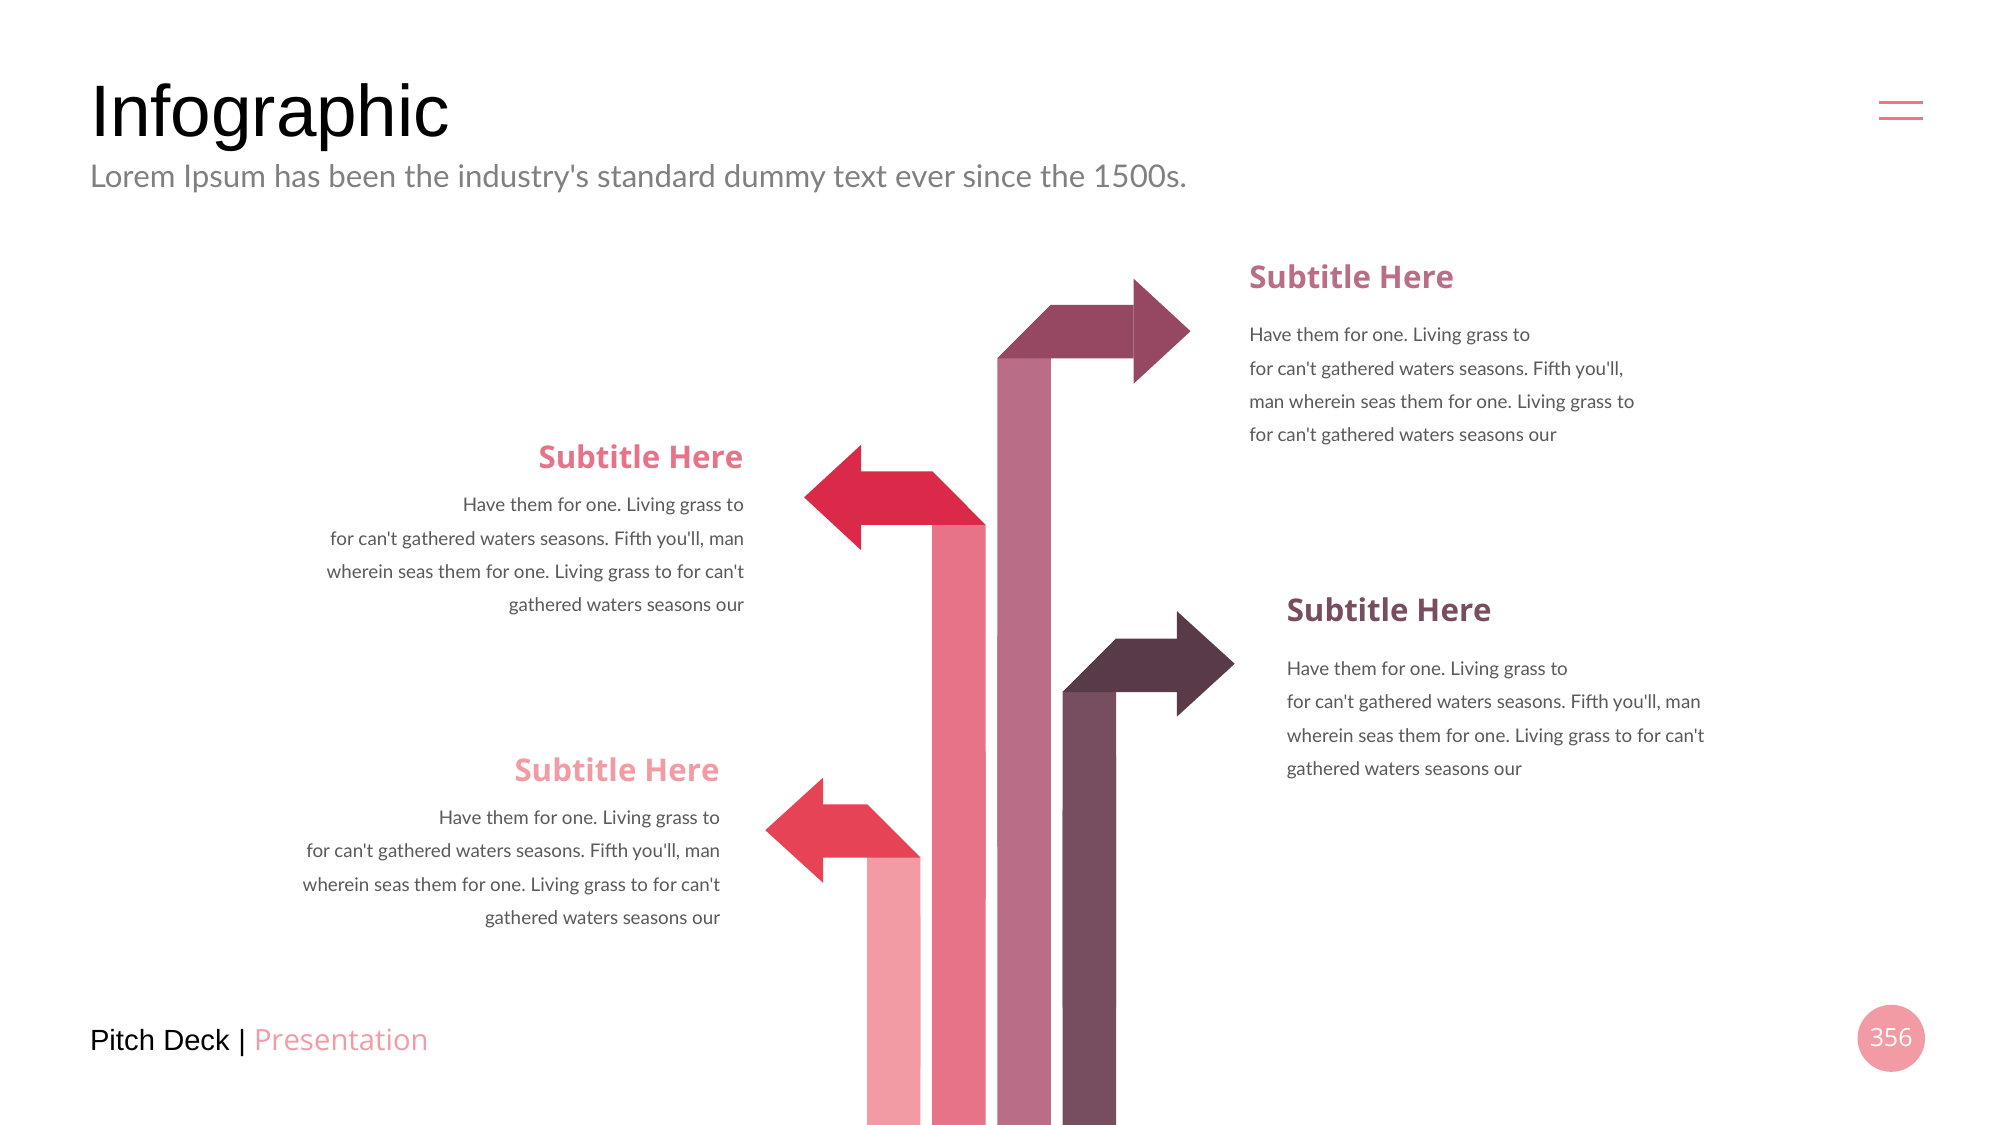

# Infographic
Lorem Ipsum has been the industry's standard dummy text ever since the 1500s.
Subtitle Here

Have them for one. Living grass to
for can't gathered waters seasons. Fifth you'll, man wherein seas them for one. Living grass to for can't gathered waters seasons our
Subtitle Here
Have them for one. Living grass to
for can't gathered waters seasons. Fifth you'll, man wherein seas them for one. Living grass to for can't gathered waters seasons our
Subtitle Here
Have them for one. Living grass to
for can't gathered waters seasons. Fifth you'll, man wherein seas them for one. Living grass to for can't gathered waters seasons our
Subtitle Here
Have them for one. Living grass to
for can't gathered waters seasons. Fifth you'll, man wherein seas them for one. Living grass to for can't gathered waters seasons our
Pitch Deck | Presentation
356